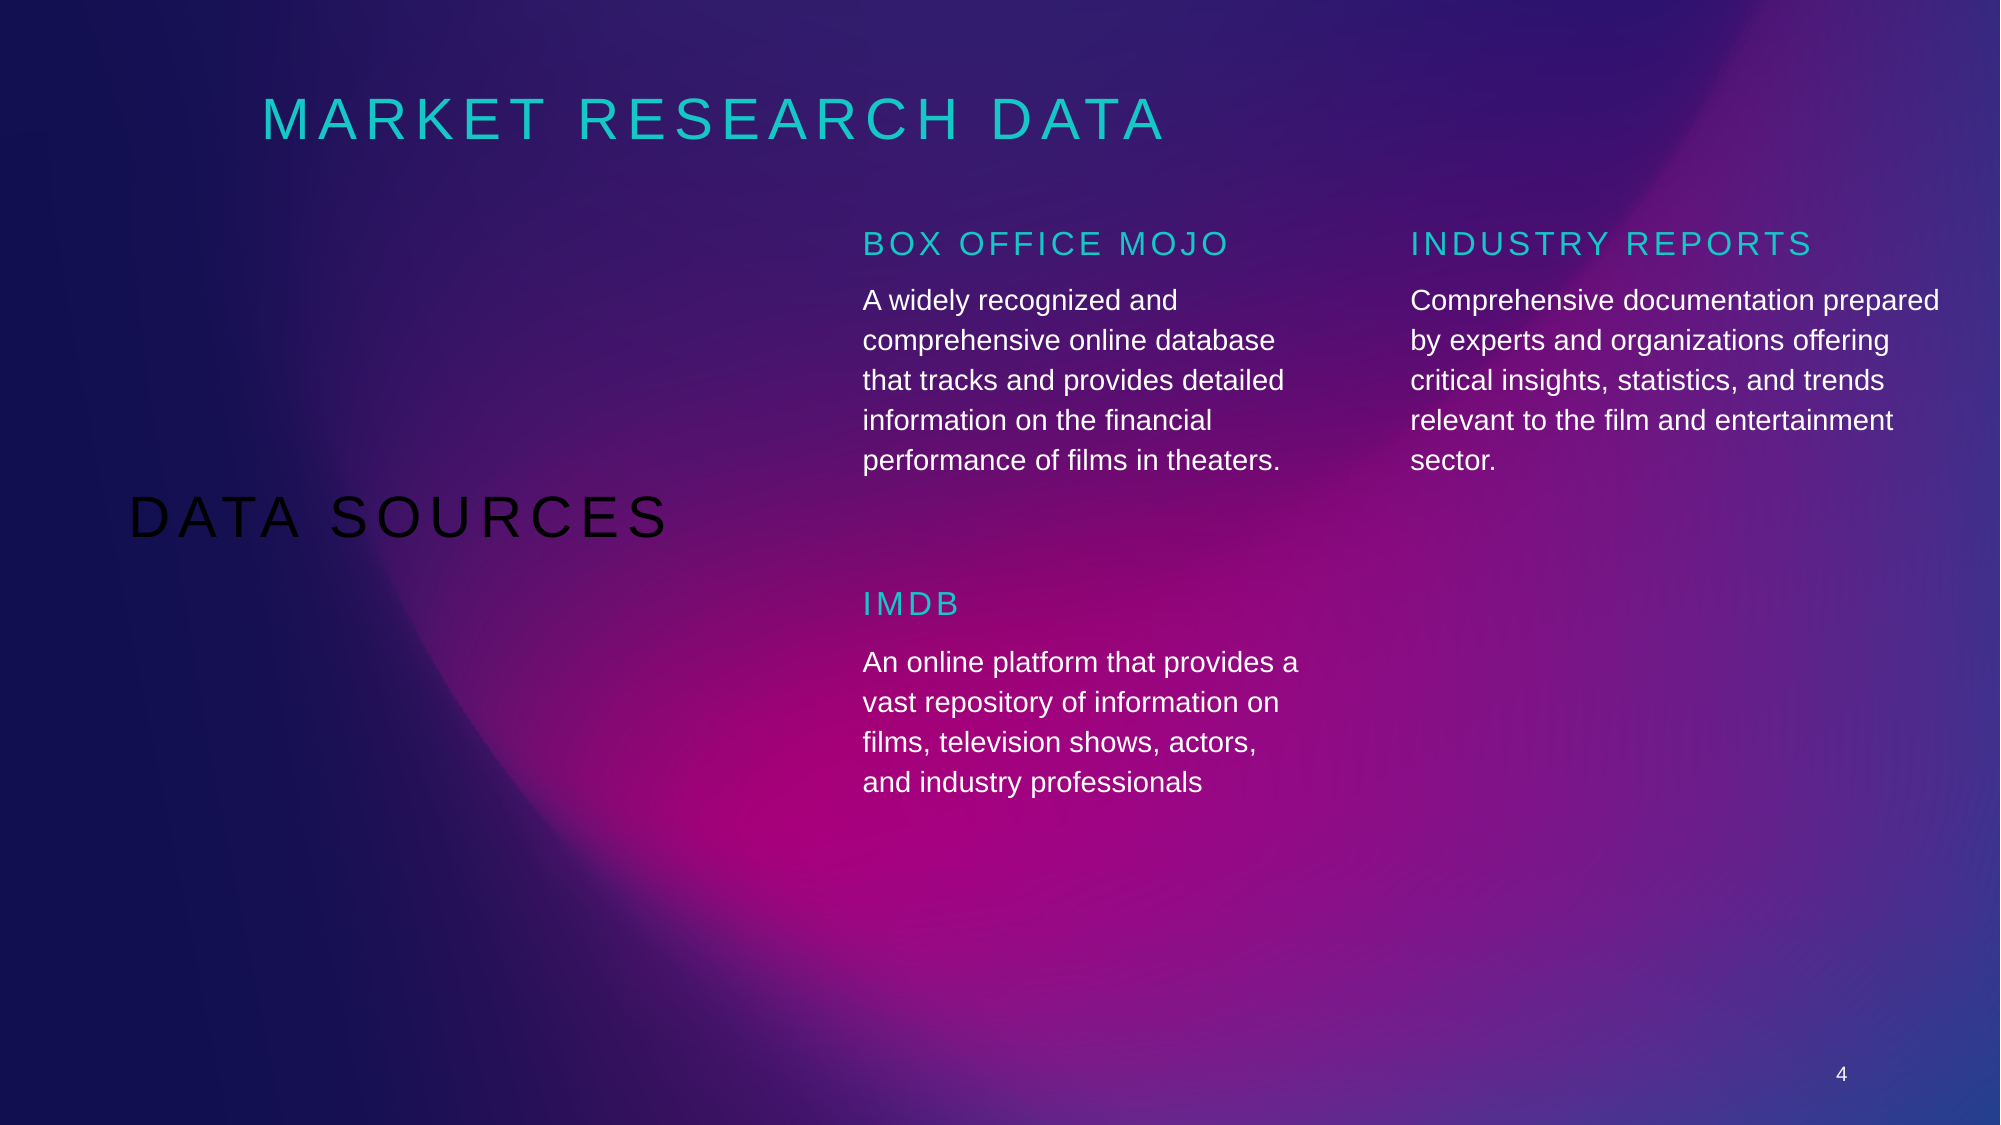

MARKET RESEARCH DATA
Box Office Mojo
industry reports
A widely recognized and comprehensive online database that tracks and provides detailed information on the financial performance of films in theaters.
Comprehensive documentation prepared by experts and organizations offering critical insights, statistics, and trends relevant to the film and entertainment sector.
# DaTA SOURCES
IMDb
An online platform that provides a vast repository of information on films, television shows, actors, and industry professionals
4